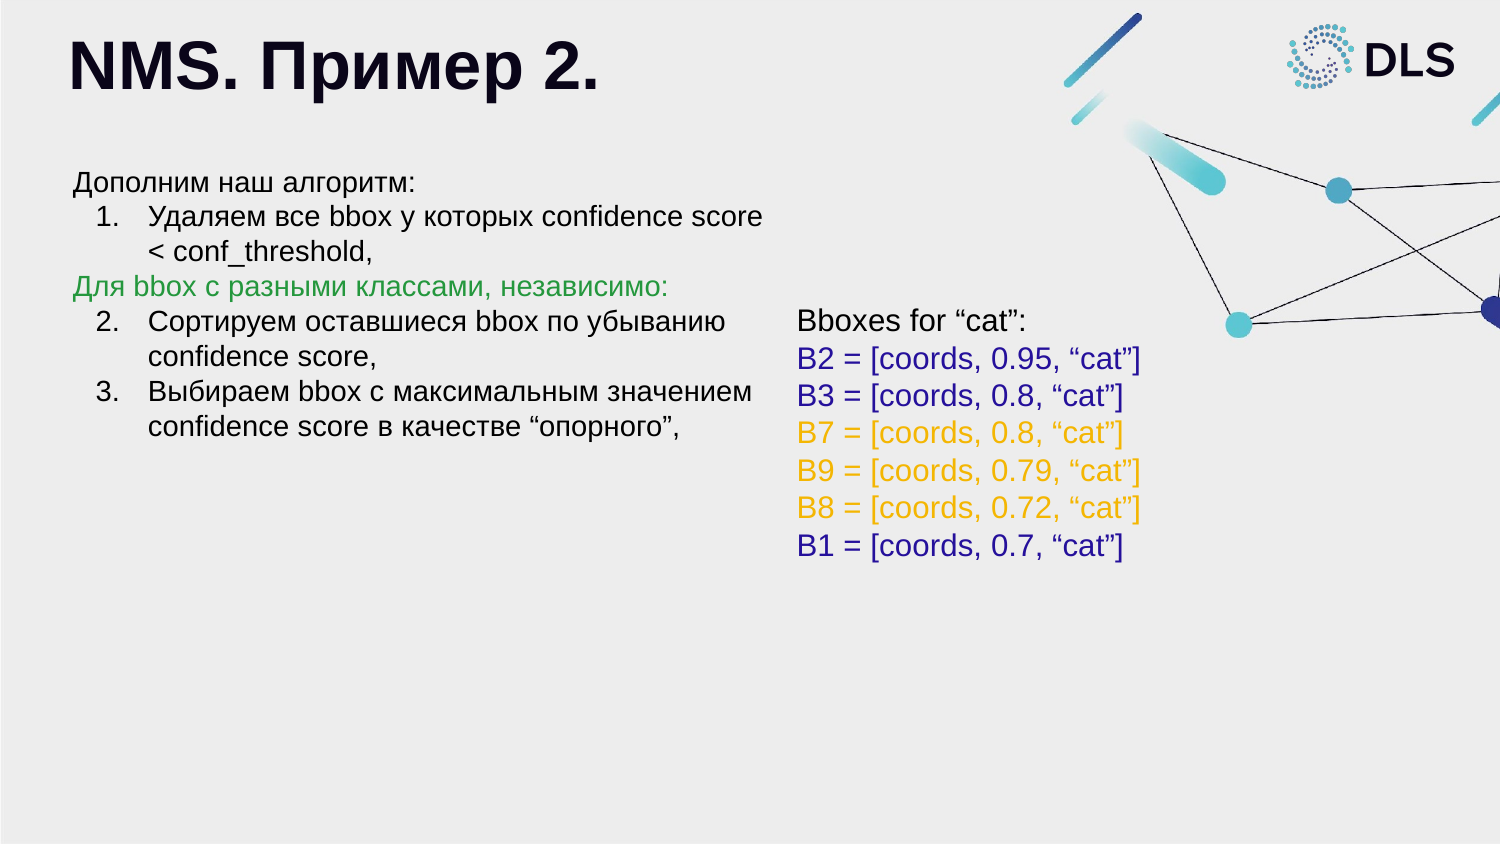

# NMS. Пример 2.
Дополним наш алгоритм:
Удаляем все bbox у которых confidence score < conf_threshold,
Для bbox с разными классами, независимо:
Сортируем оставшиеся bbox по убыванию confidence score,
Выбираем bbox с максимальным значением confidence score в качестве “опорного”,
Bboxes for “cat”:
B2 = [coords, 0.95, “cat”]
B3 = [coords, 0.8, “cat”]
B7 = [coords, 0.8, “cat”]
B9 = [coords, 0.79, “cat”]
B8 = [coords, 0.72, “cat”]
B1 = [coords, 0.7, “cat”]